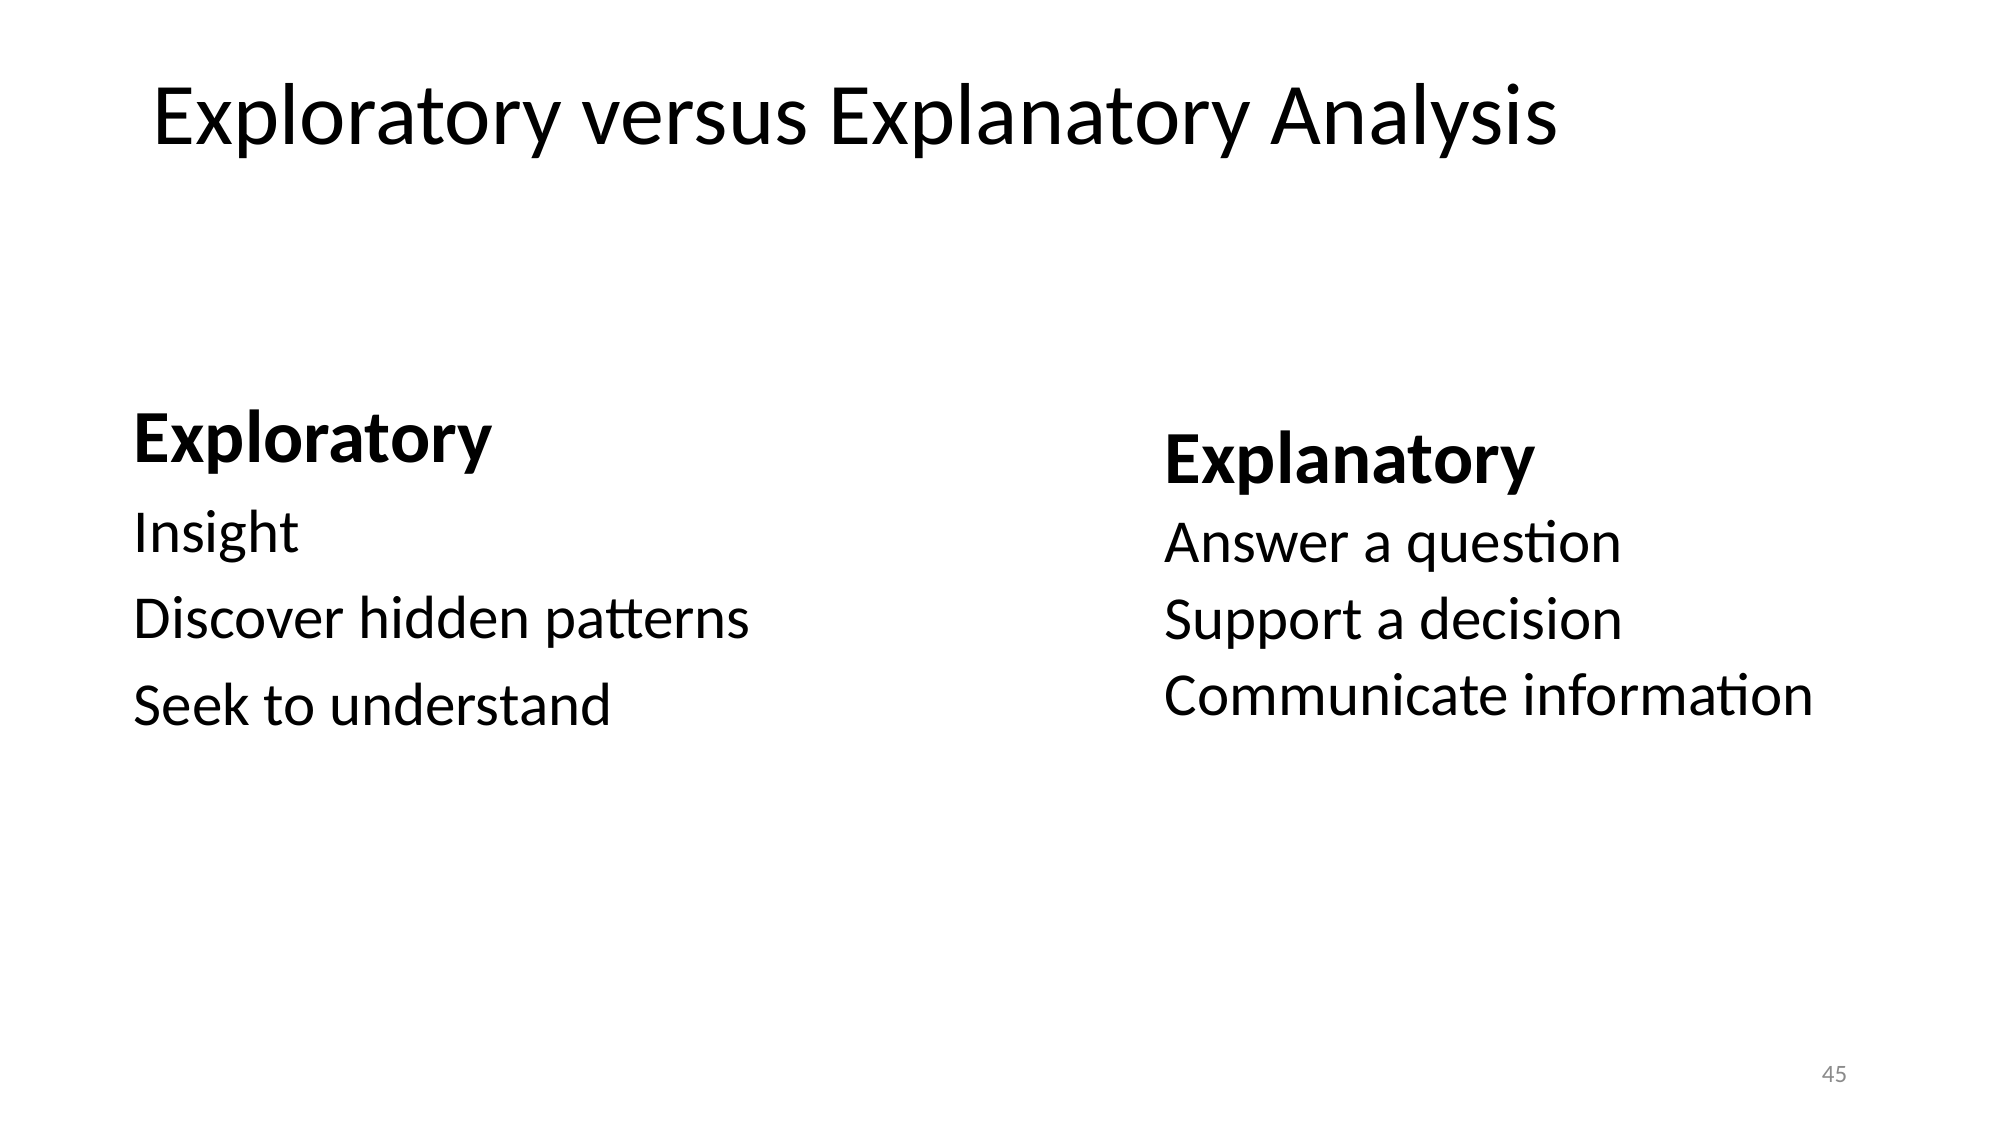

# Exploratory versus Explanatory Analysis
Exploratory
Insight
Discover hidden patterns
Seek to understand

Explanatory
Answer a question
Support a decision
Communicate information

45